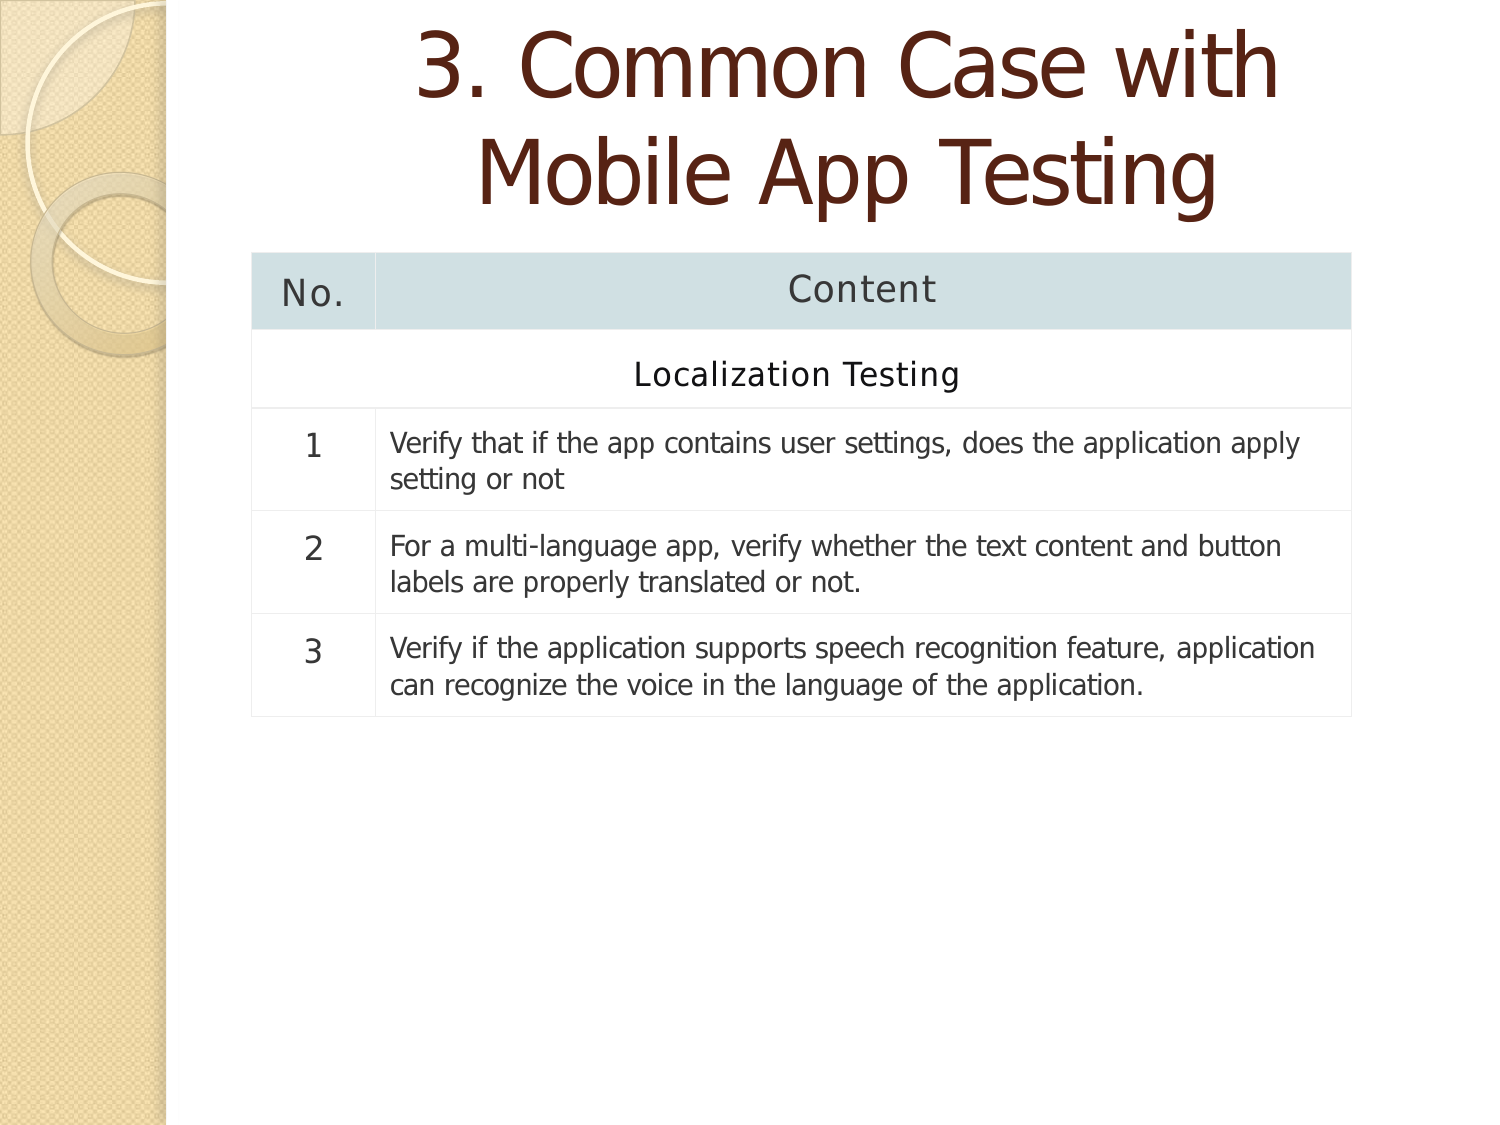

3. Common Case with
Mobile App Testing
| No. | Content |
| --- | --- |
| Localization Testing |  |
| 1 | Verify that if the app contains user settings, does the application apply setting or not |
| 2 | For a multi-language app, verify whether the text content and button labels are properly translated or not. |
| 3 | Verify if the application supports speech recognition feature, application can recognize the voice in the language of the application. |